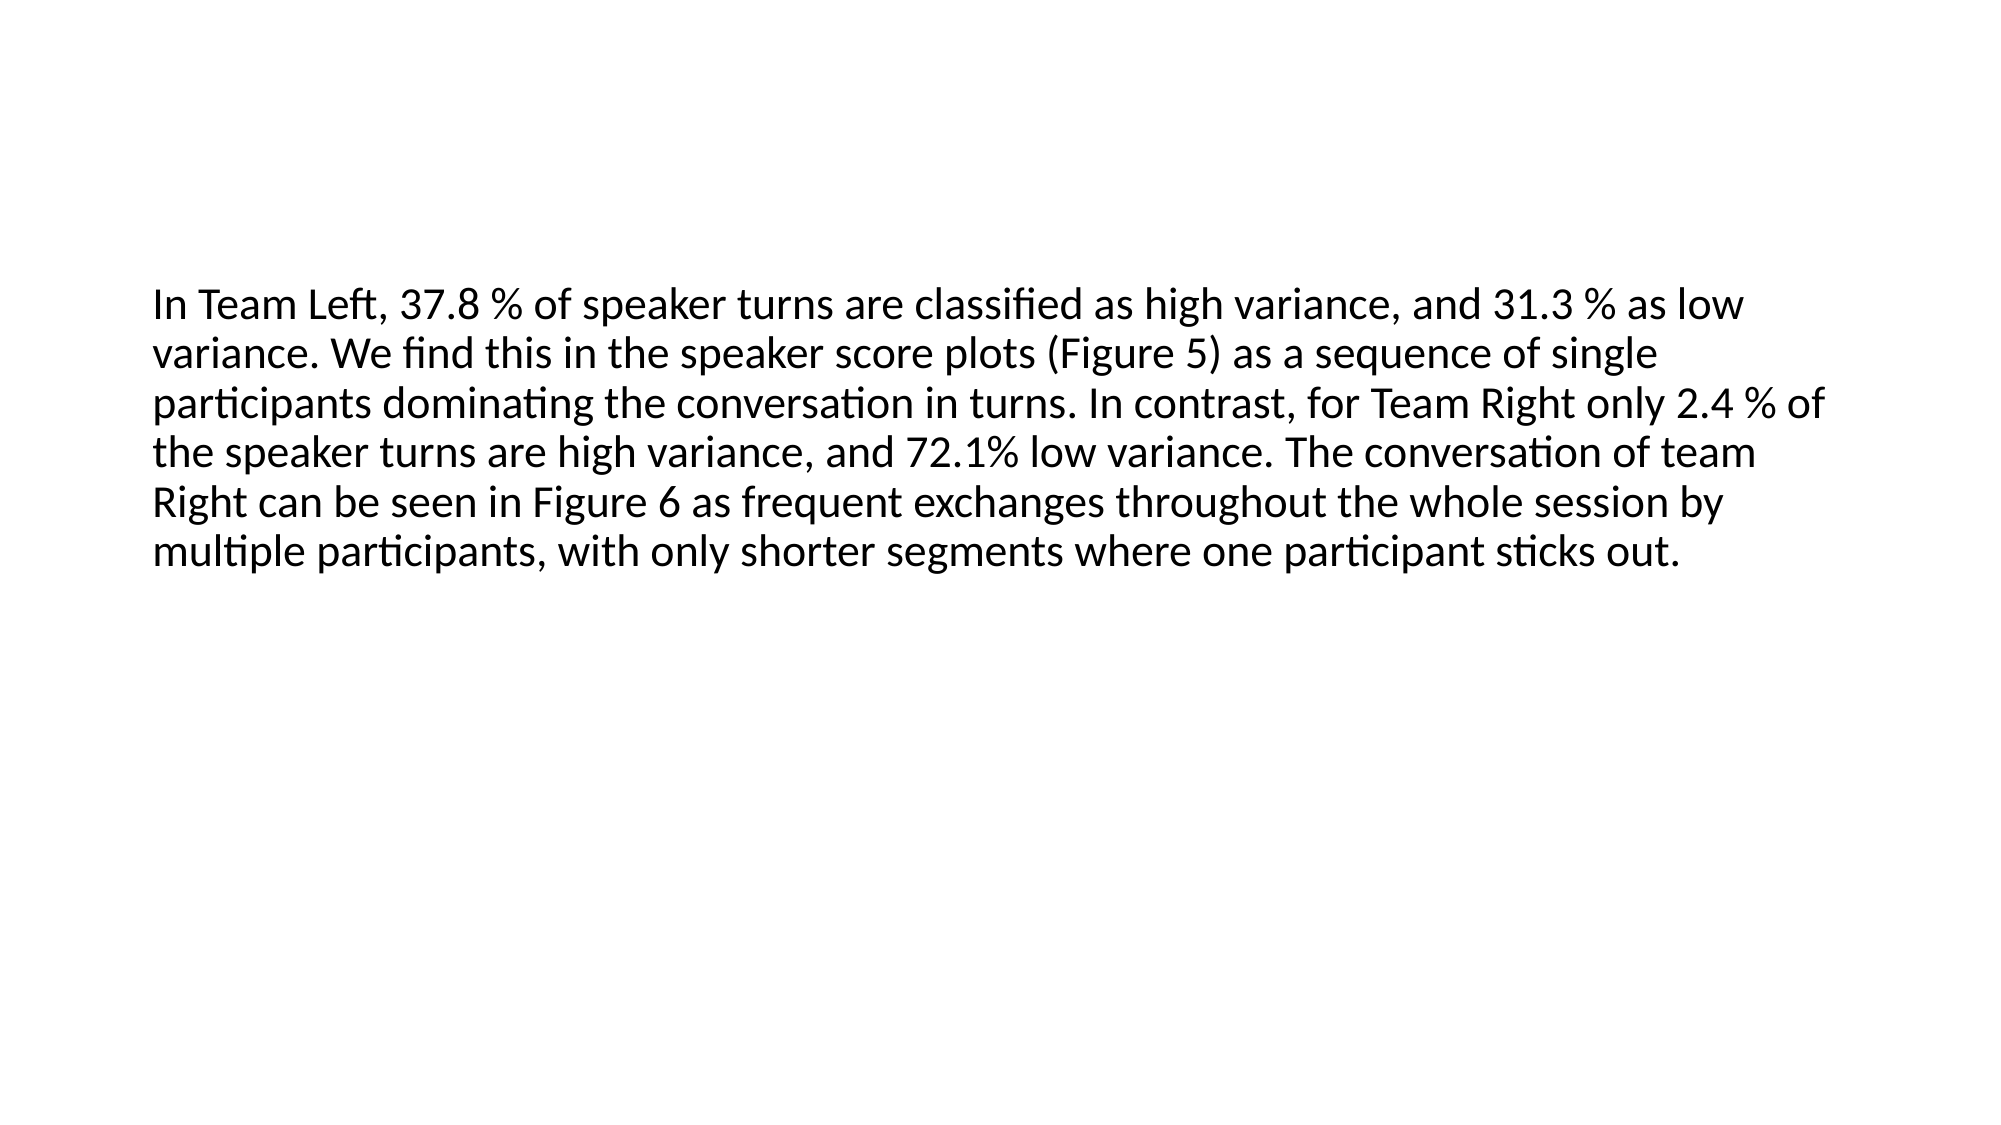

#
In Team Left, 37.8 % of speaker turns are classified as high variance, and 31.3 % as low variance. We find this in the speaker score plots (Figure 5) as a sequence of single participants dominating the conversation in turns. In contrast, for Team Right only 2.4 % of the speaker turns are high variance, and 72.1% low variance. The conversation of team Right can be seen in Figure 6 as frequent exchanges throughout the whole session by multiple participants, with only shorter segments where one participant sticks out.